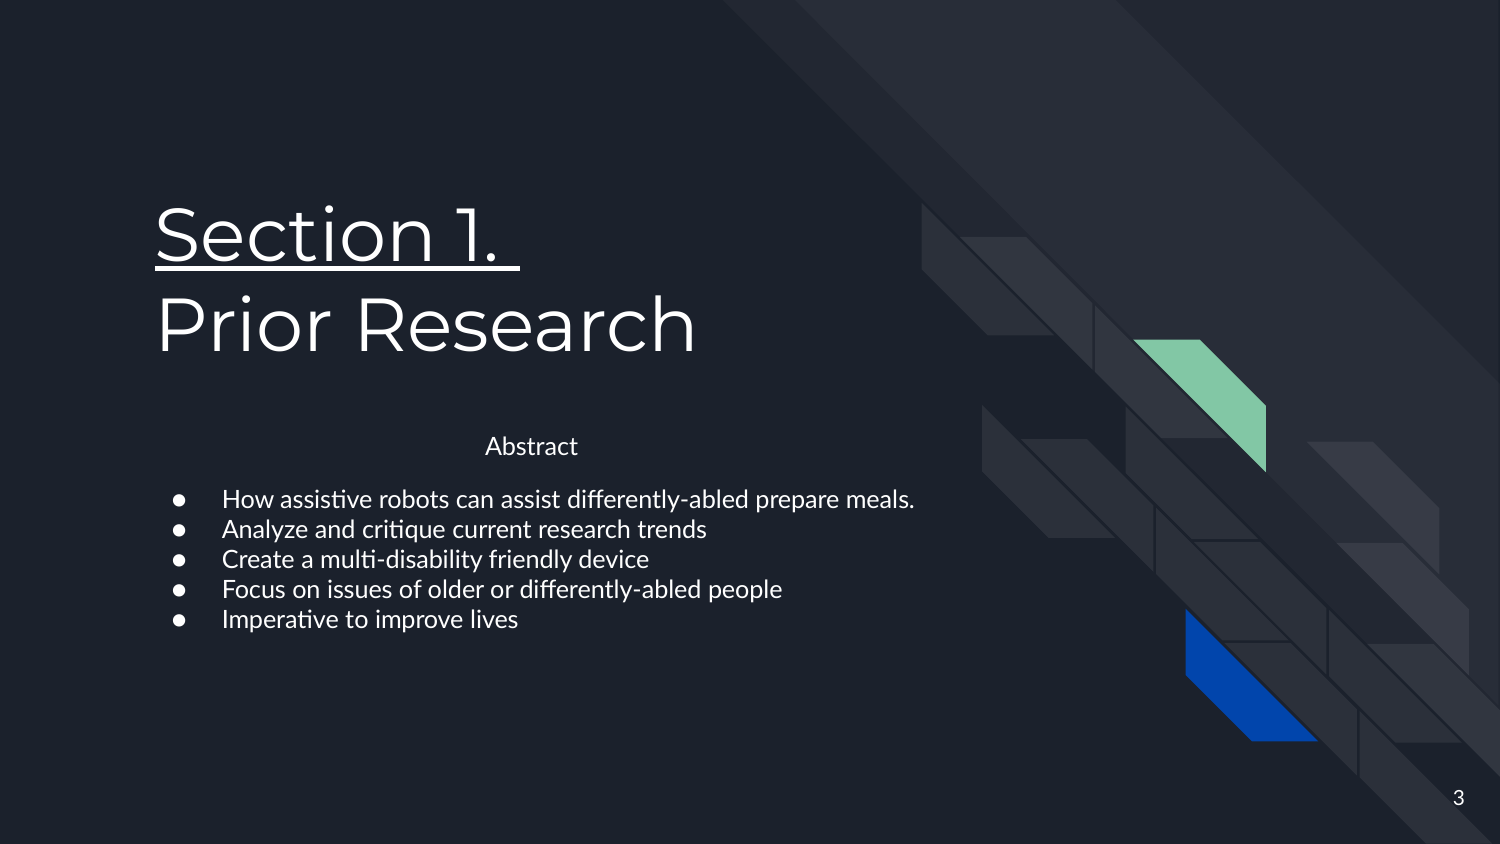

# Section 1.
Prior Research
Abstract
How assistive robots can assist differently-abled prepare meals.
Analyze and critique current research trends
Create a multi-disability friendly device
Focus on issues of older or differently-abled people
Imperative to improve lives

3